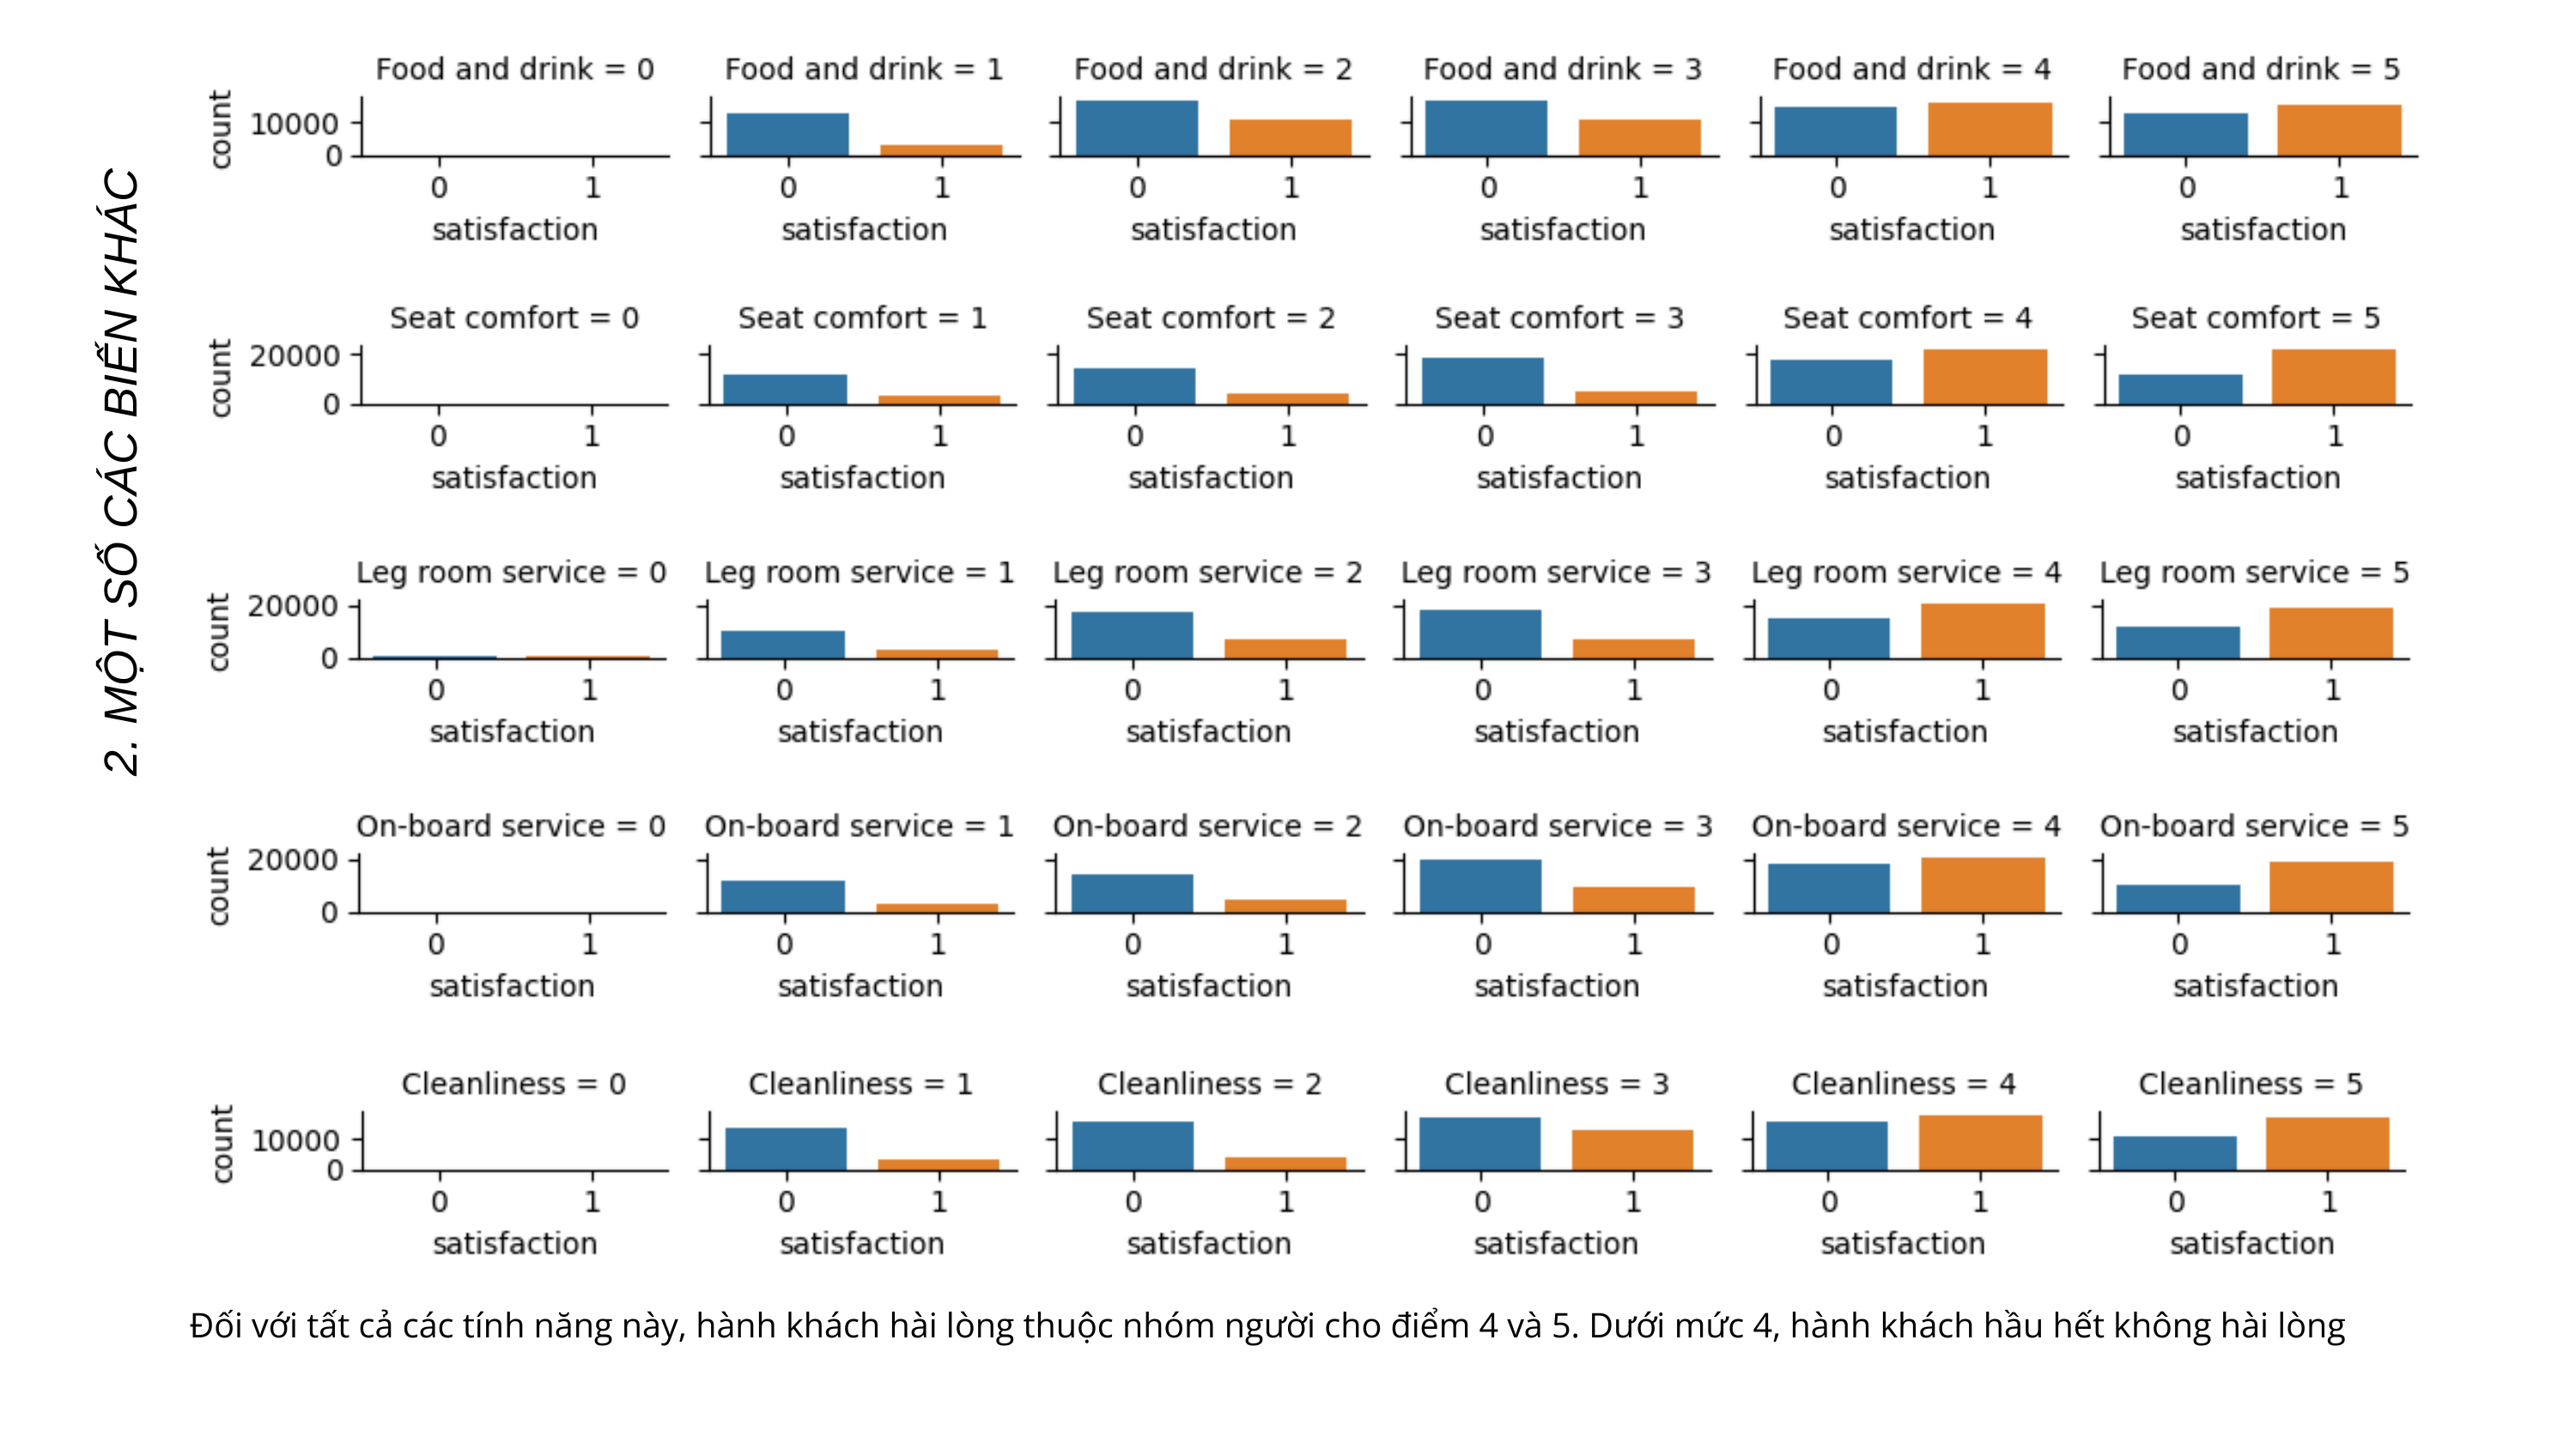

2. MỘT SỐ CÁC BIẾN KHÁC
Đối với tất cả các tính năng này, hành khách hài lòng thuộc nhóm người cho điểm 4 và 5. Dưới mức 4, hành khách hầu hết không hài lòng